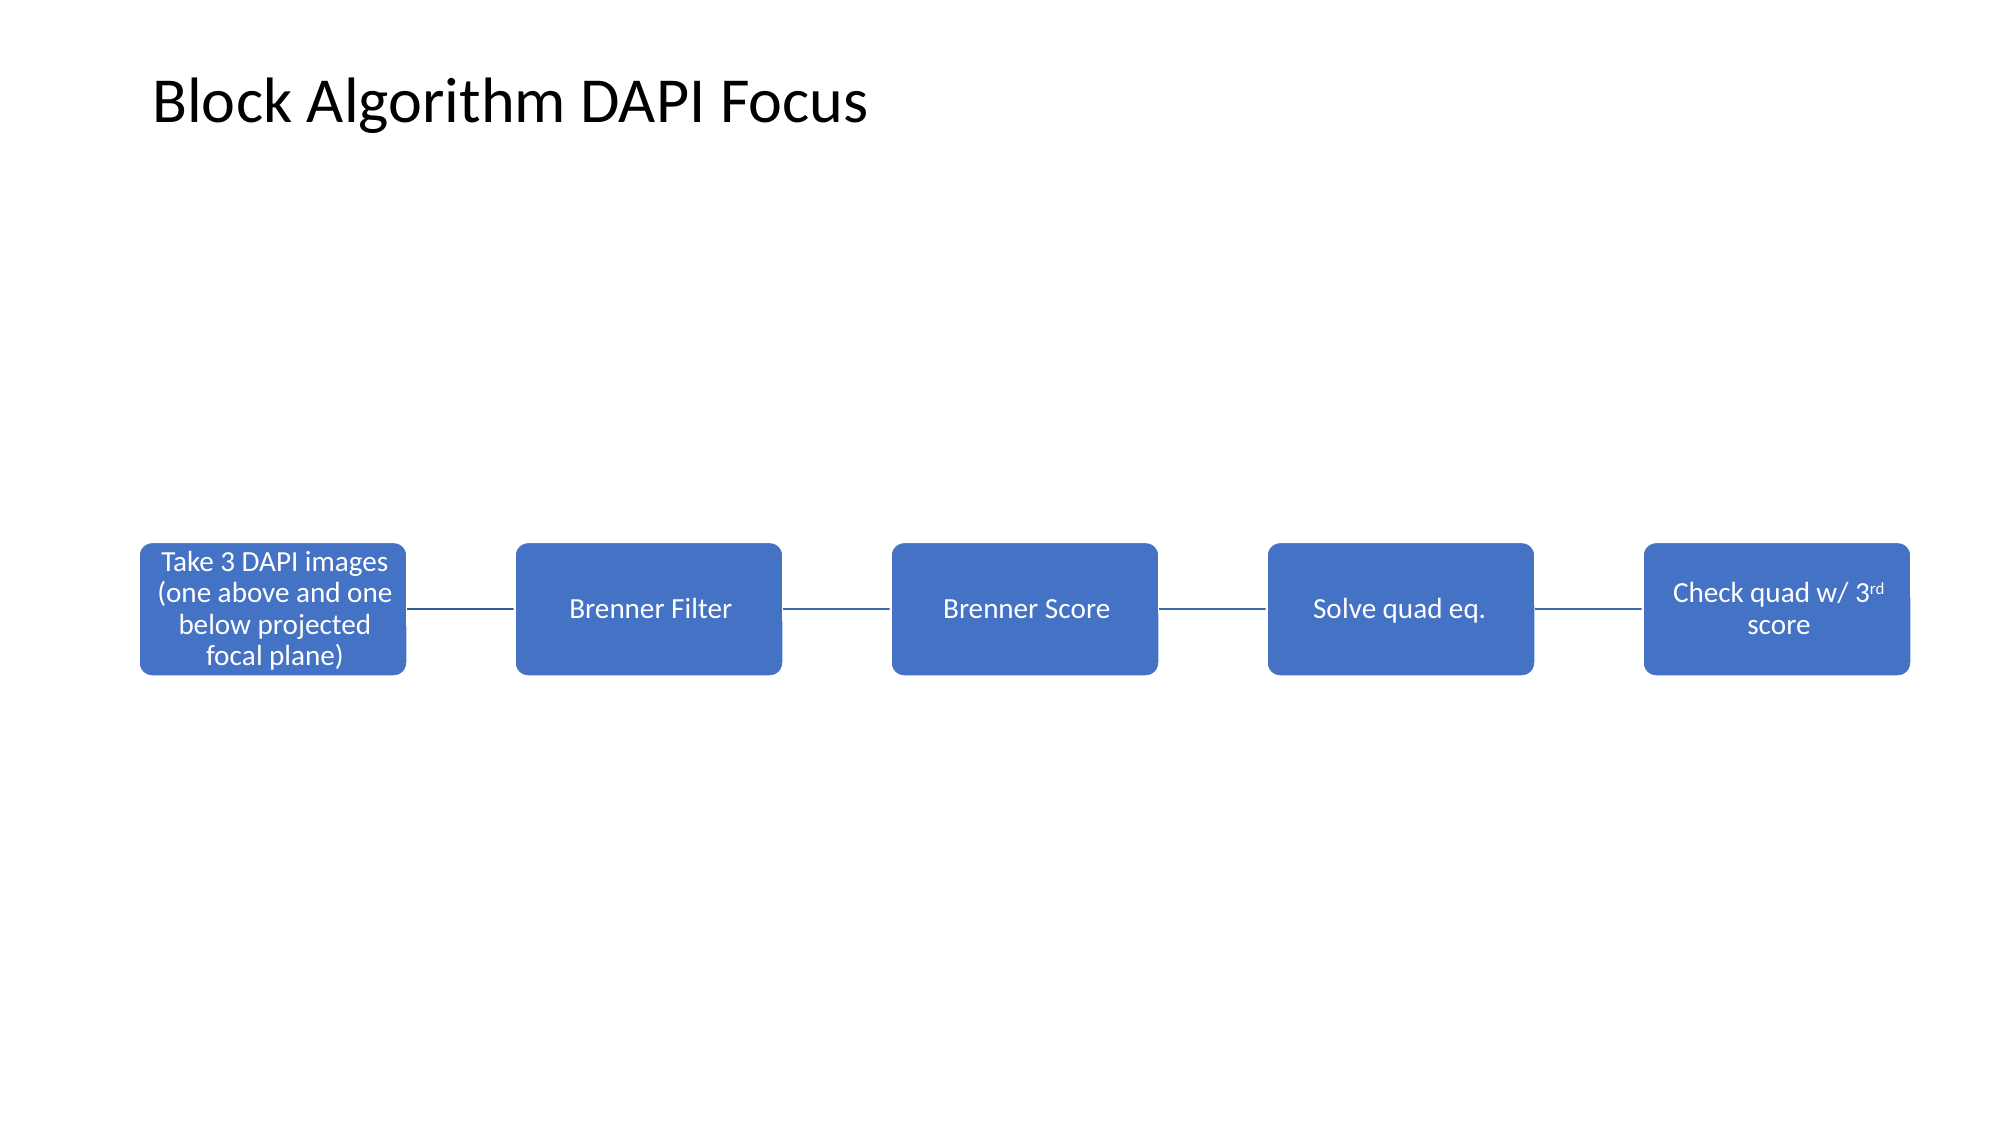

# Block Algorithm DAPI Focus
Take 3 DAPI images (one above and one below projected focal plane)

Brenner Filter

Brenner Score

Solve quad eq.

Check quad w/ 3rd score